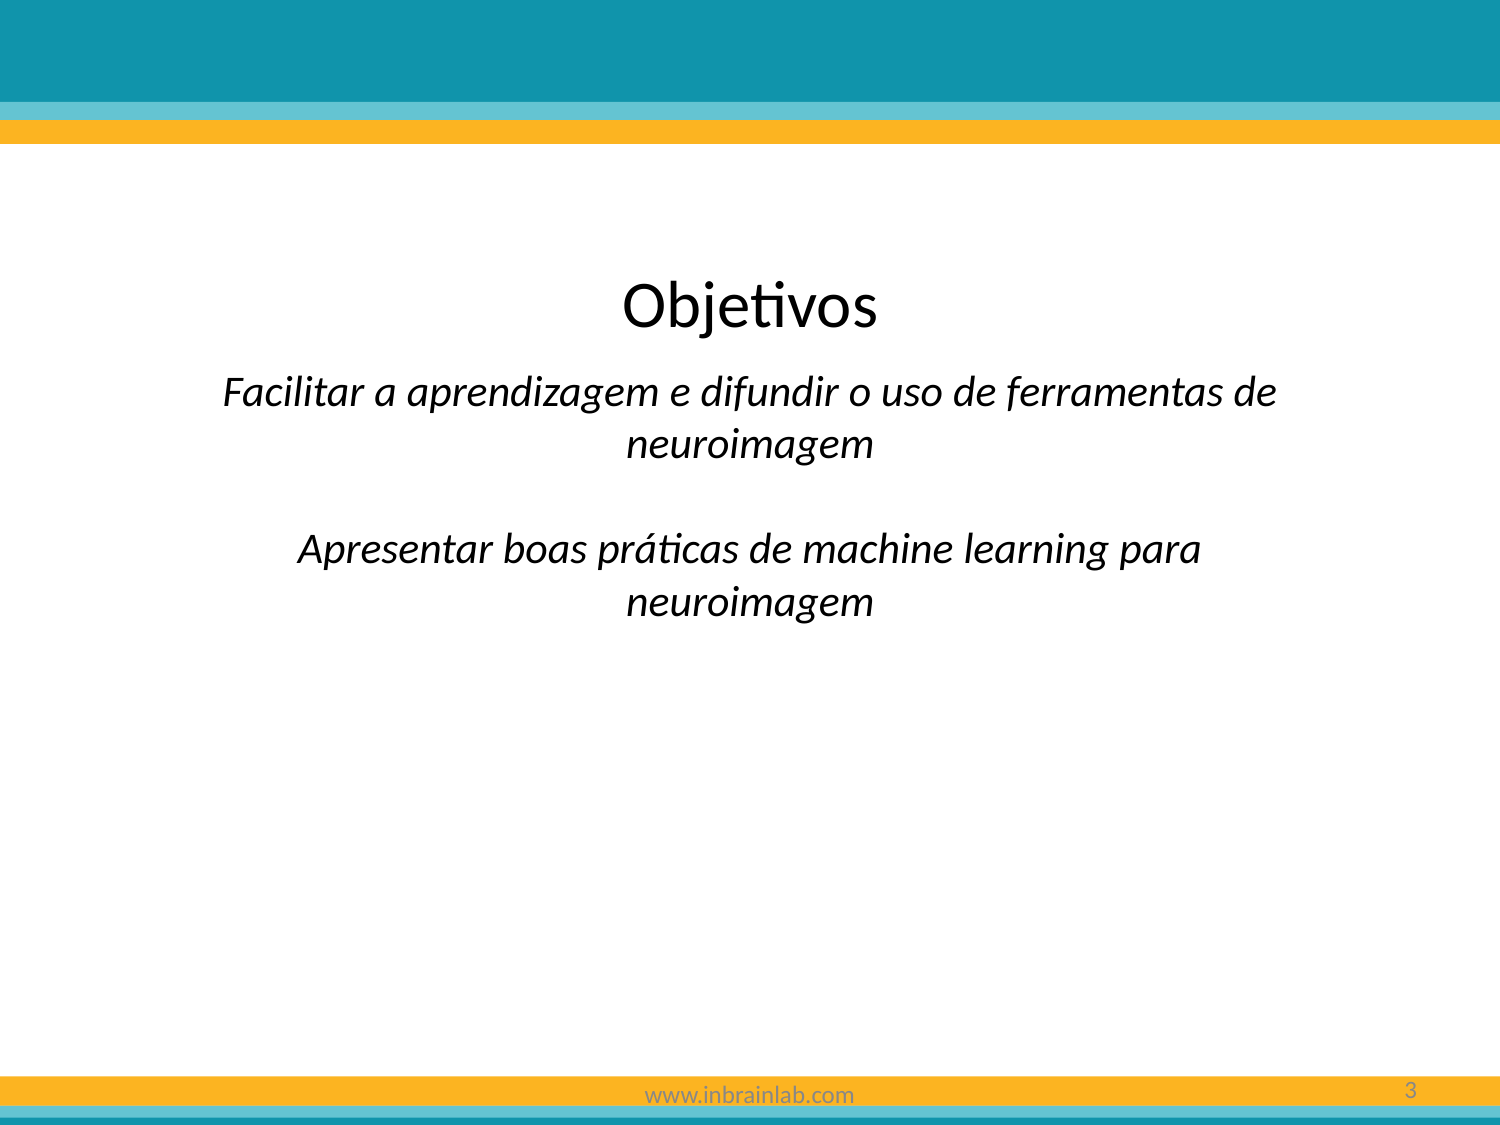

Objetivos
Facilitar a aprendizagem e difundir o uso de ferramentas de neuroimagem

Apresentar boas práticas de machine learning para neuroimagem

3
www.inbrainlab.com